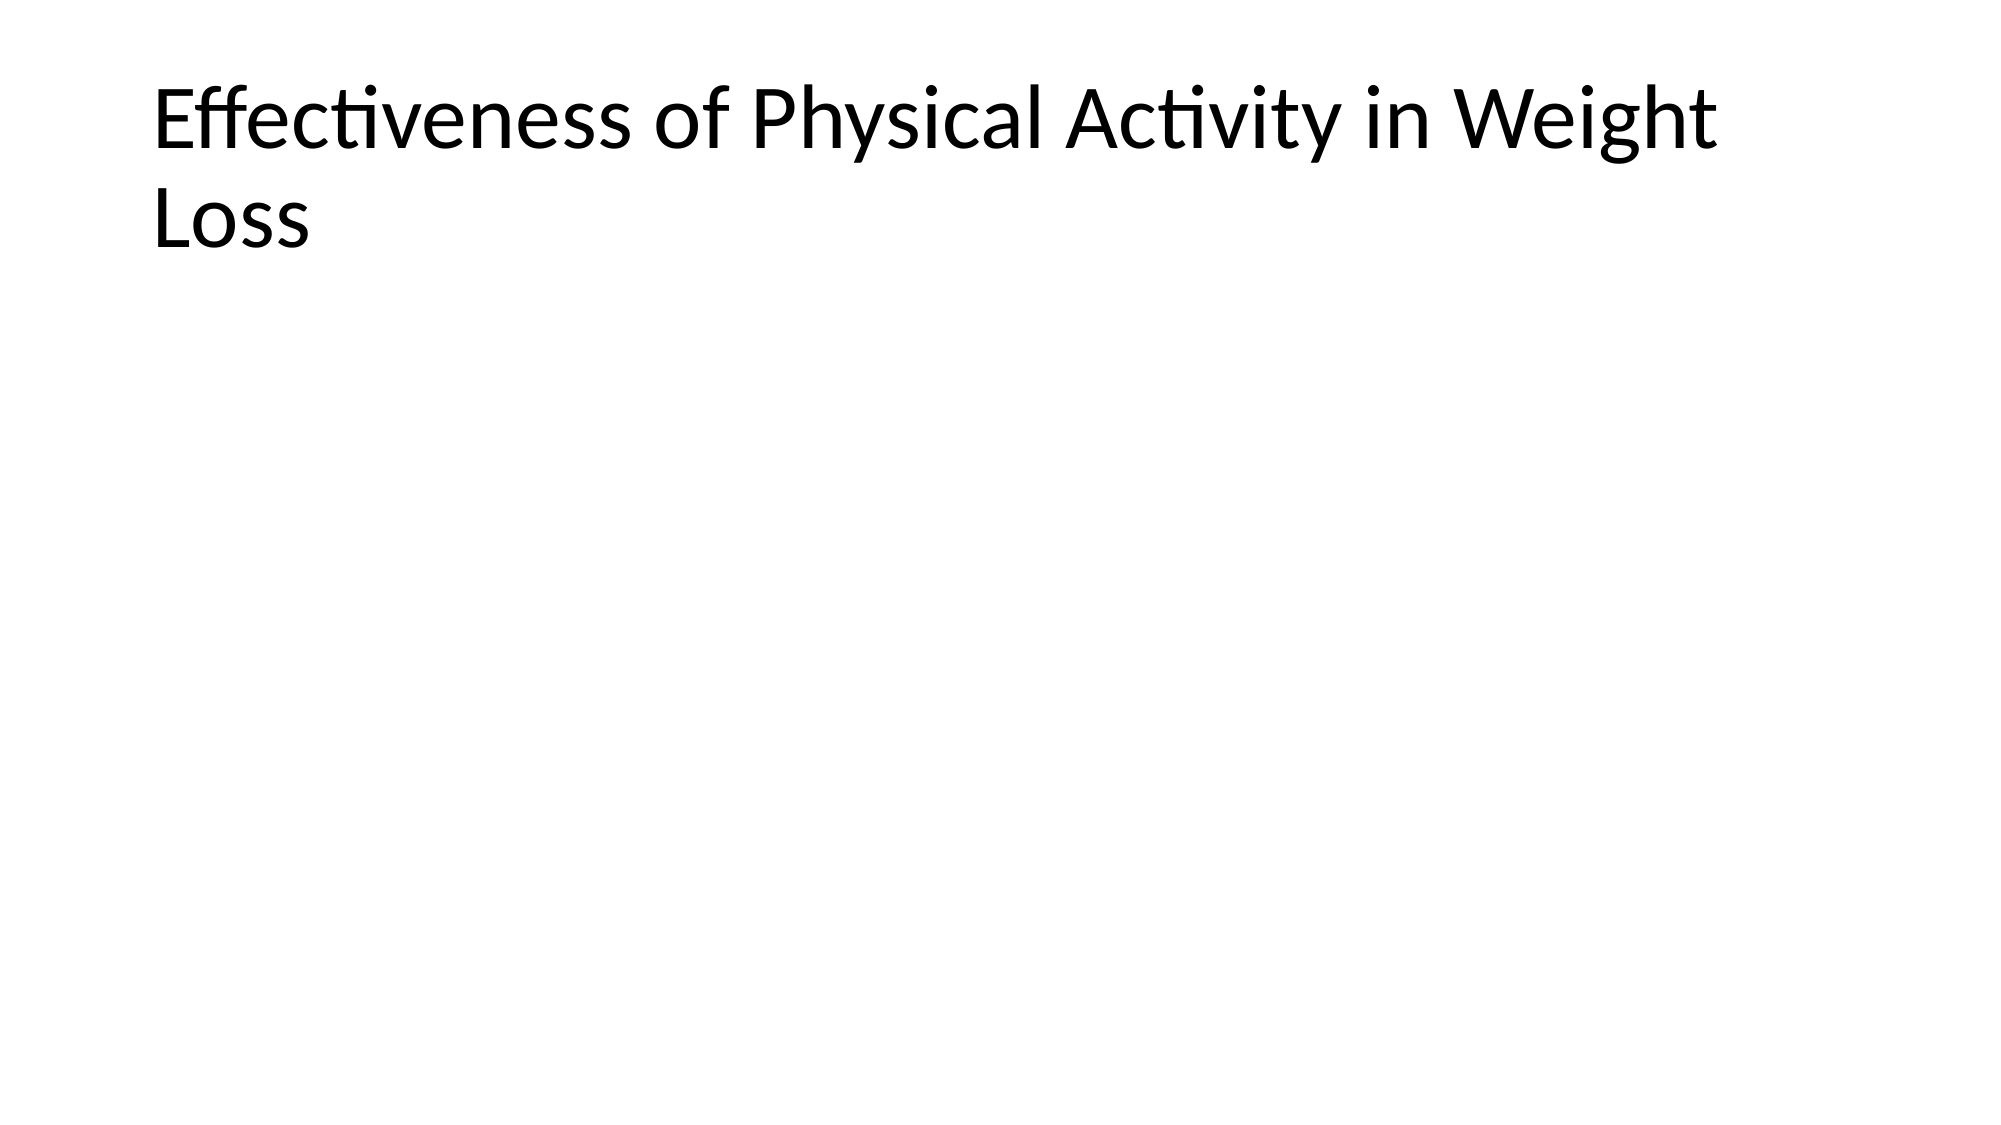

# Effectiveness of Physical Activity in Weight Loss